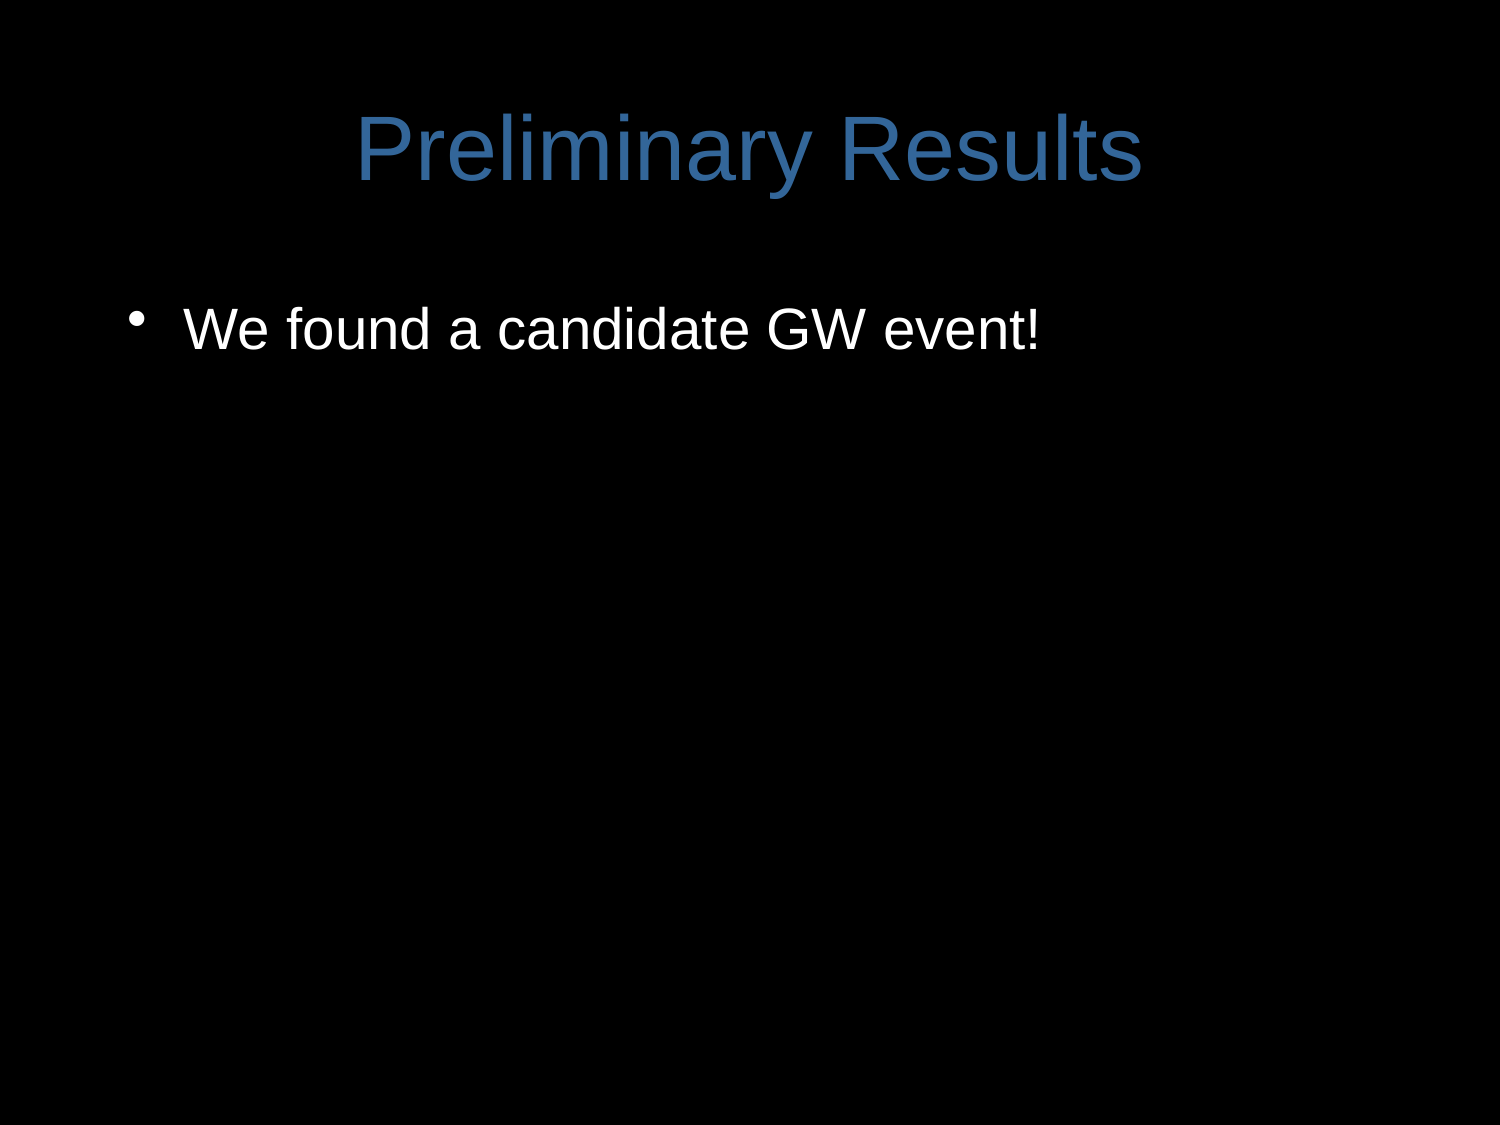

# Preliminary Results
We found a candidate GW event!